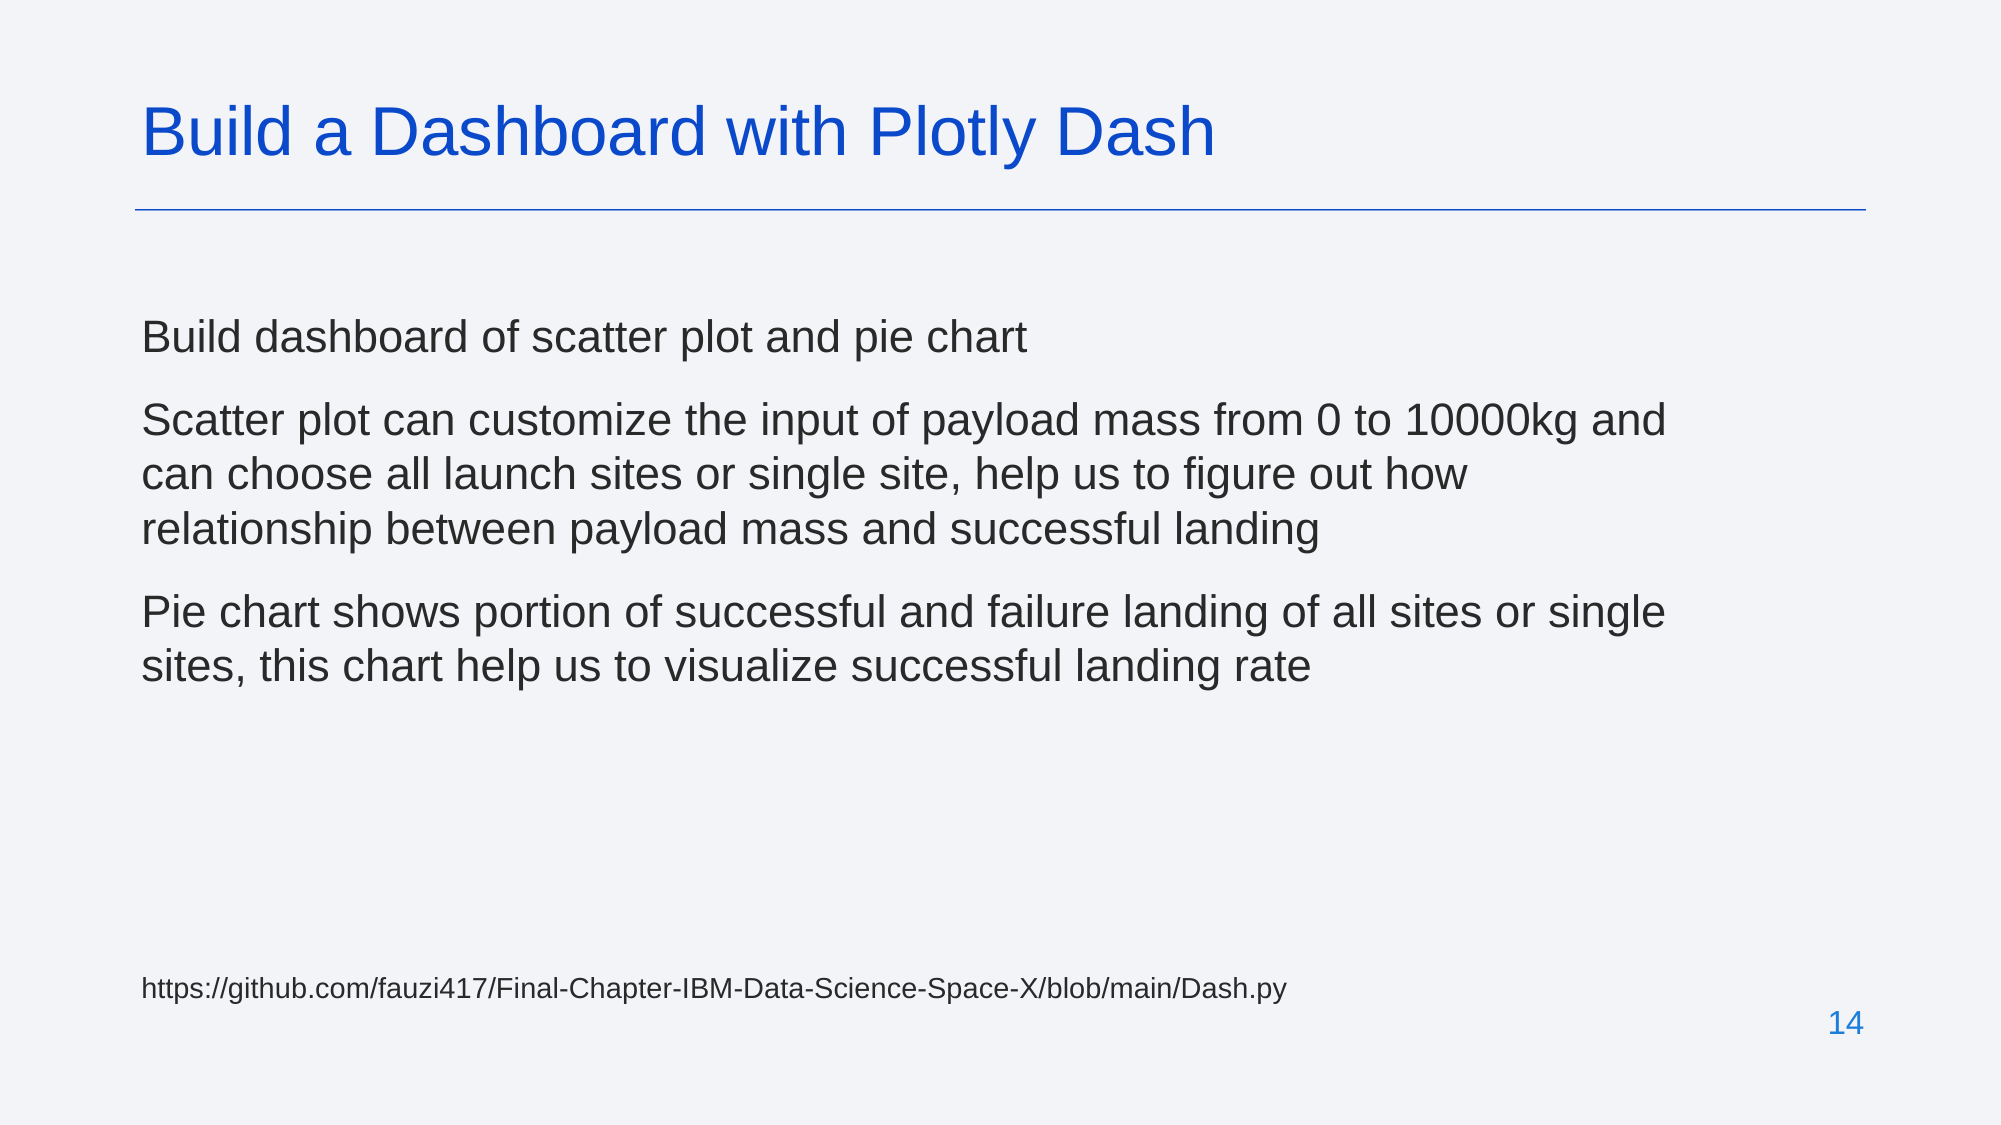

Build a Dashboard with Plotly Dash
Build dashboard of scatter plot and pie chart
Scatter plot can customize the input of payload mass from 0 to 10000kg and can choose all launch sites or single site, help us to figure out how relationship between payload mass and successful landing
Pie chart shows portion of successful and failure landing of all sites or single sites, this chart help us to visualize successful landing rate

https://github.com/fauzi417/Final-Chapter-IBM-Data-Science-Space-X/blob/main/Dash.py
14